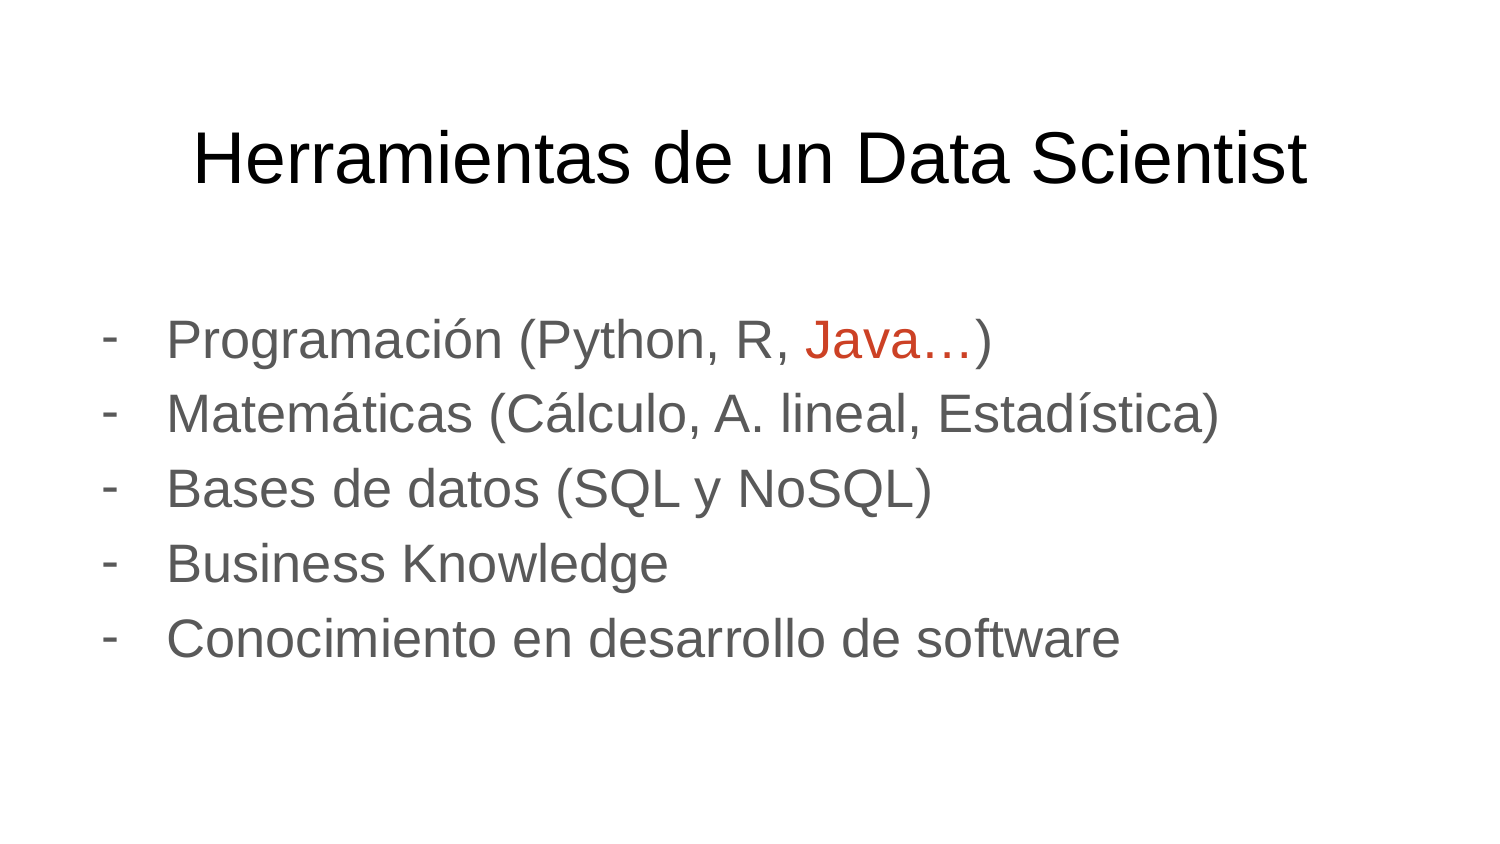

# Herramientas de un Data Scientist

Programación (Python, R, Java…)
Matemáticas (Cálculo, A. lineal, Estadística)
Bases de datos (SQL y NoSQL)
Business Knowledge
Conocimiento en desarrollo de software